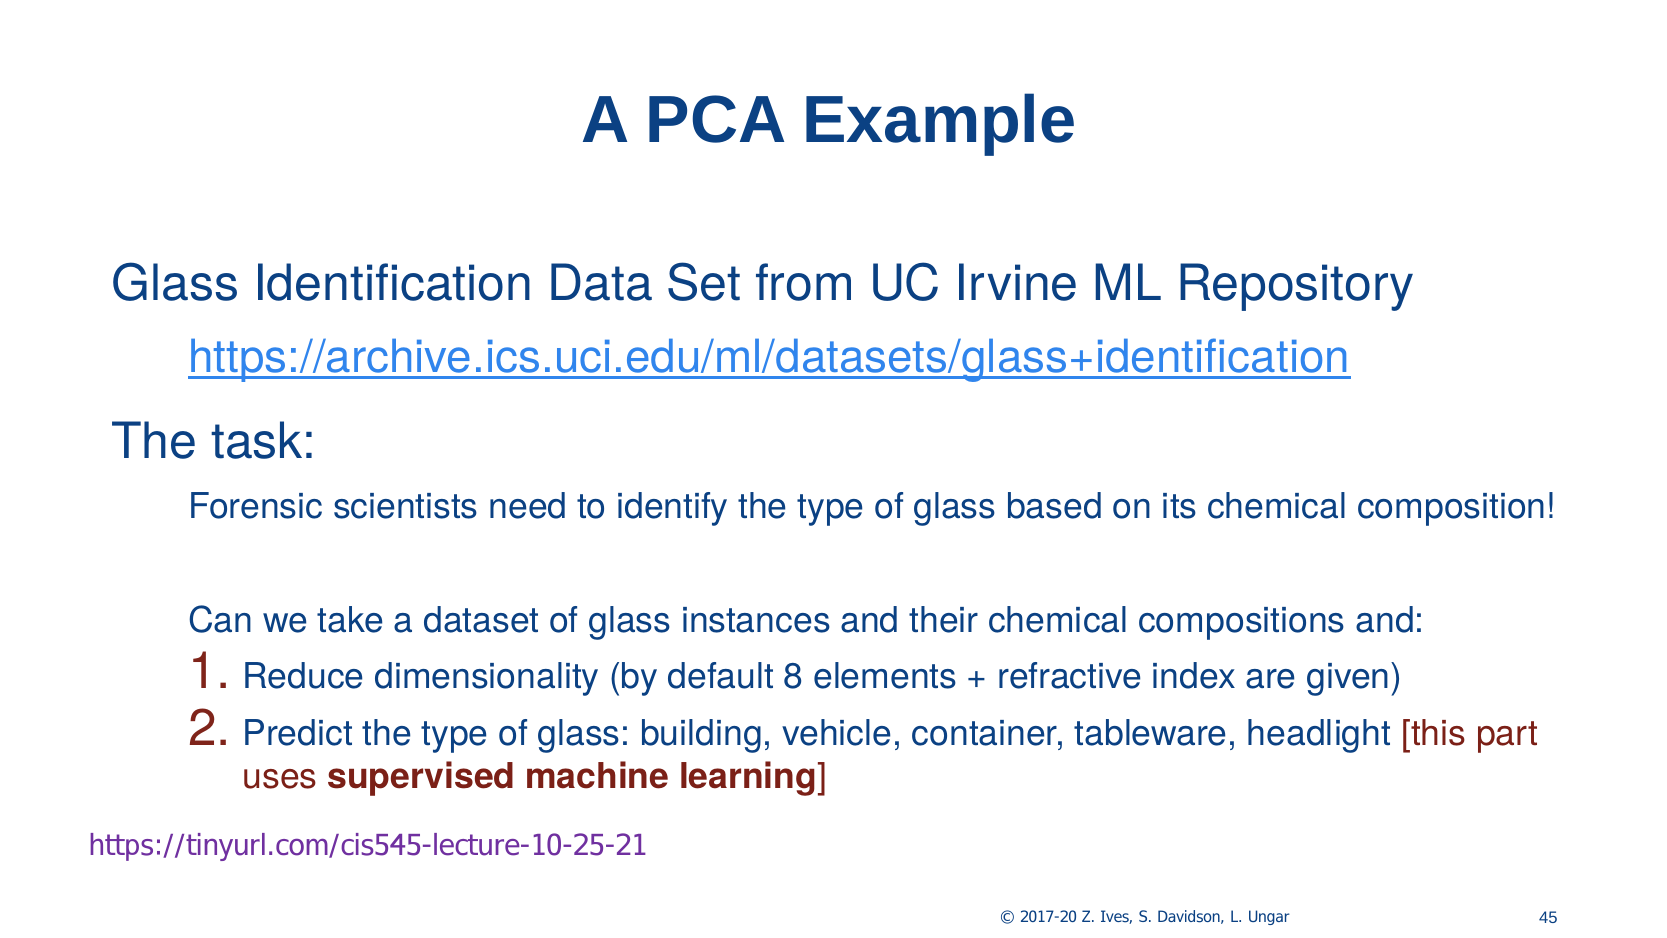

# A PCA Example
Glass Identification Data Set from UC Irvine ML Repository
https://archive.ics.uci.edu/ml/datasets/glass+identification
The task:
Forensic scientists need to identify the type of glass based on its chemical composition!

Can we take a dataset of glass instances and their chemical compositions and:
Reduce dimensionality (by default 8 elements + refractive index are given)
Predict the type of glass: building, vehicle, container, tableware, headlight [this part uses supervised machine learning]
45